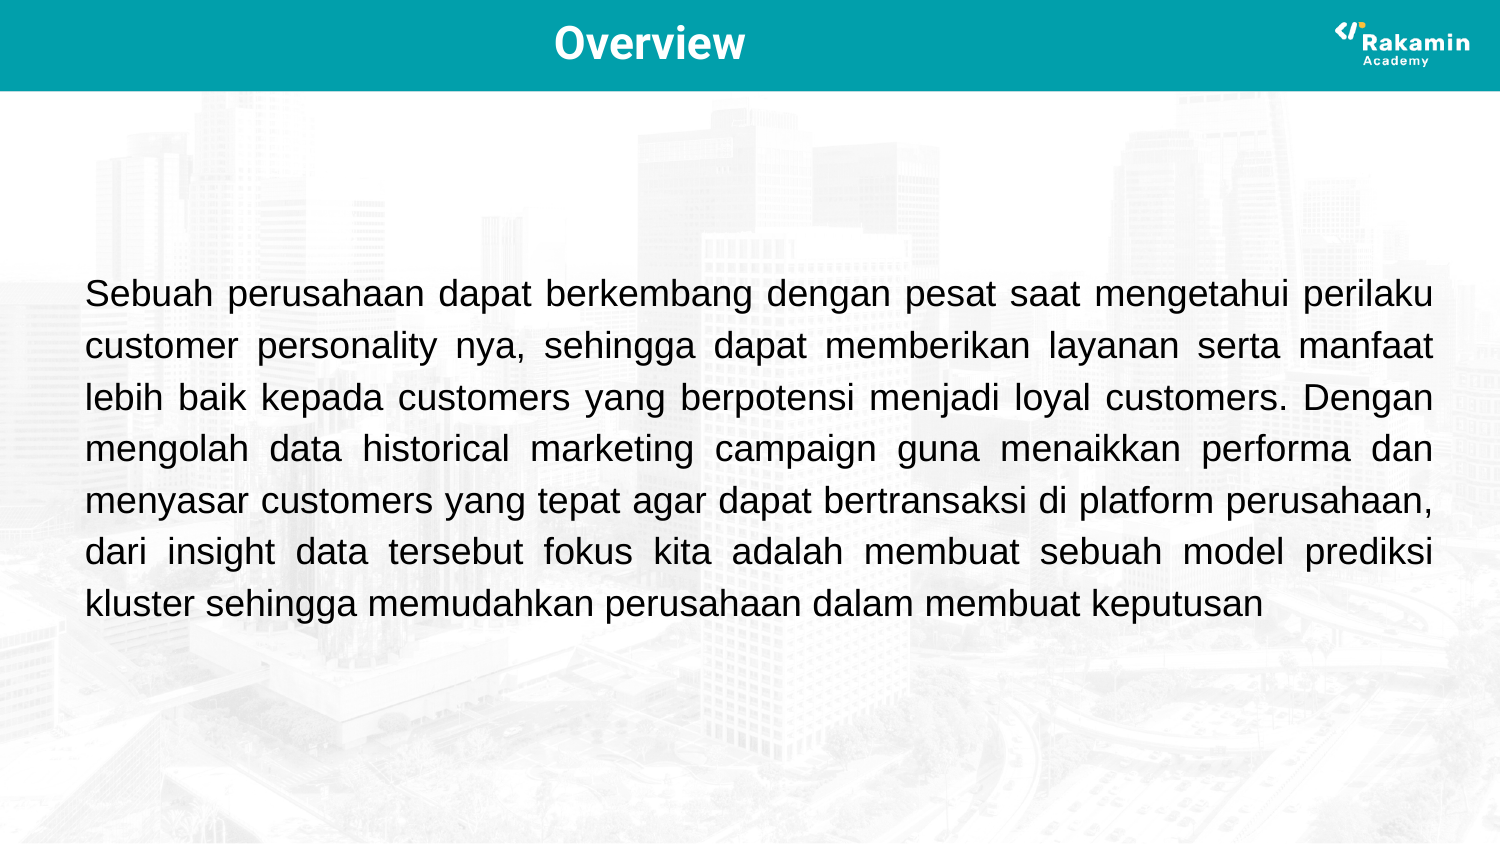

# Overview
Sebuah perusahaan dapat berkembang dengan pesat saat mengetahui perilaku customer personality nya, sehingga dapat memberikan layanan serta manfaat lebih baik kepada customers yang berpotensi menjadi loyal customers. Dengan mengolah data historical marketing campaign guna menaikkan performa dan menyasar customers yang tepat agar dapat bertransaksi di platform perusahaan, dari insight data tersebut fokus kita adalah membuat sebuah model prediksi kluster sehingga memudahkan perusahaan dalam membuat keputusan